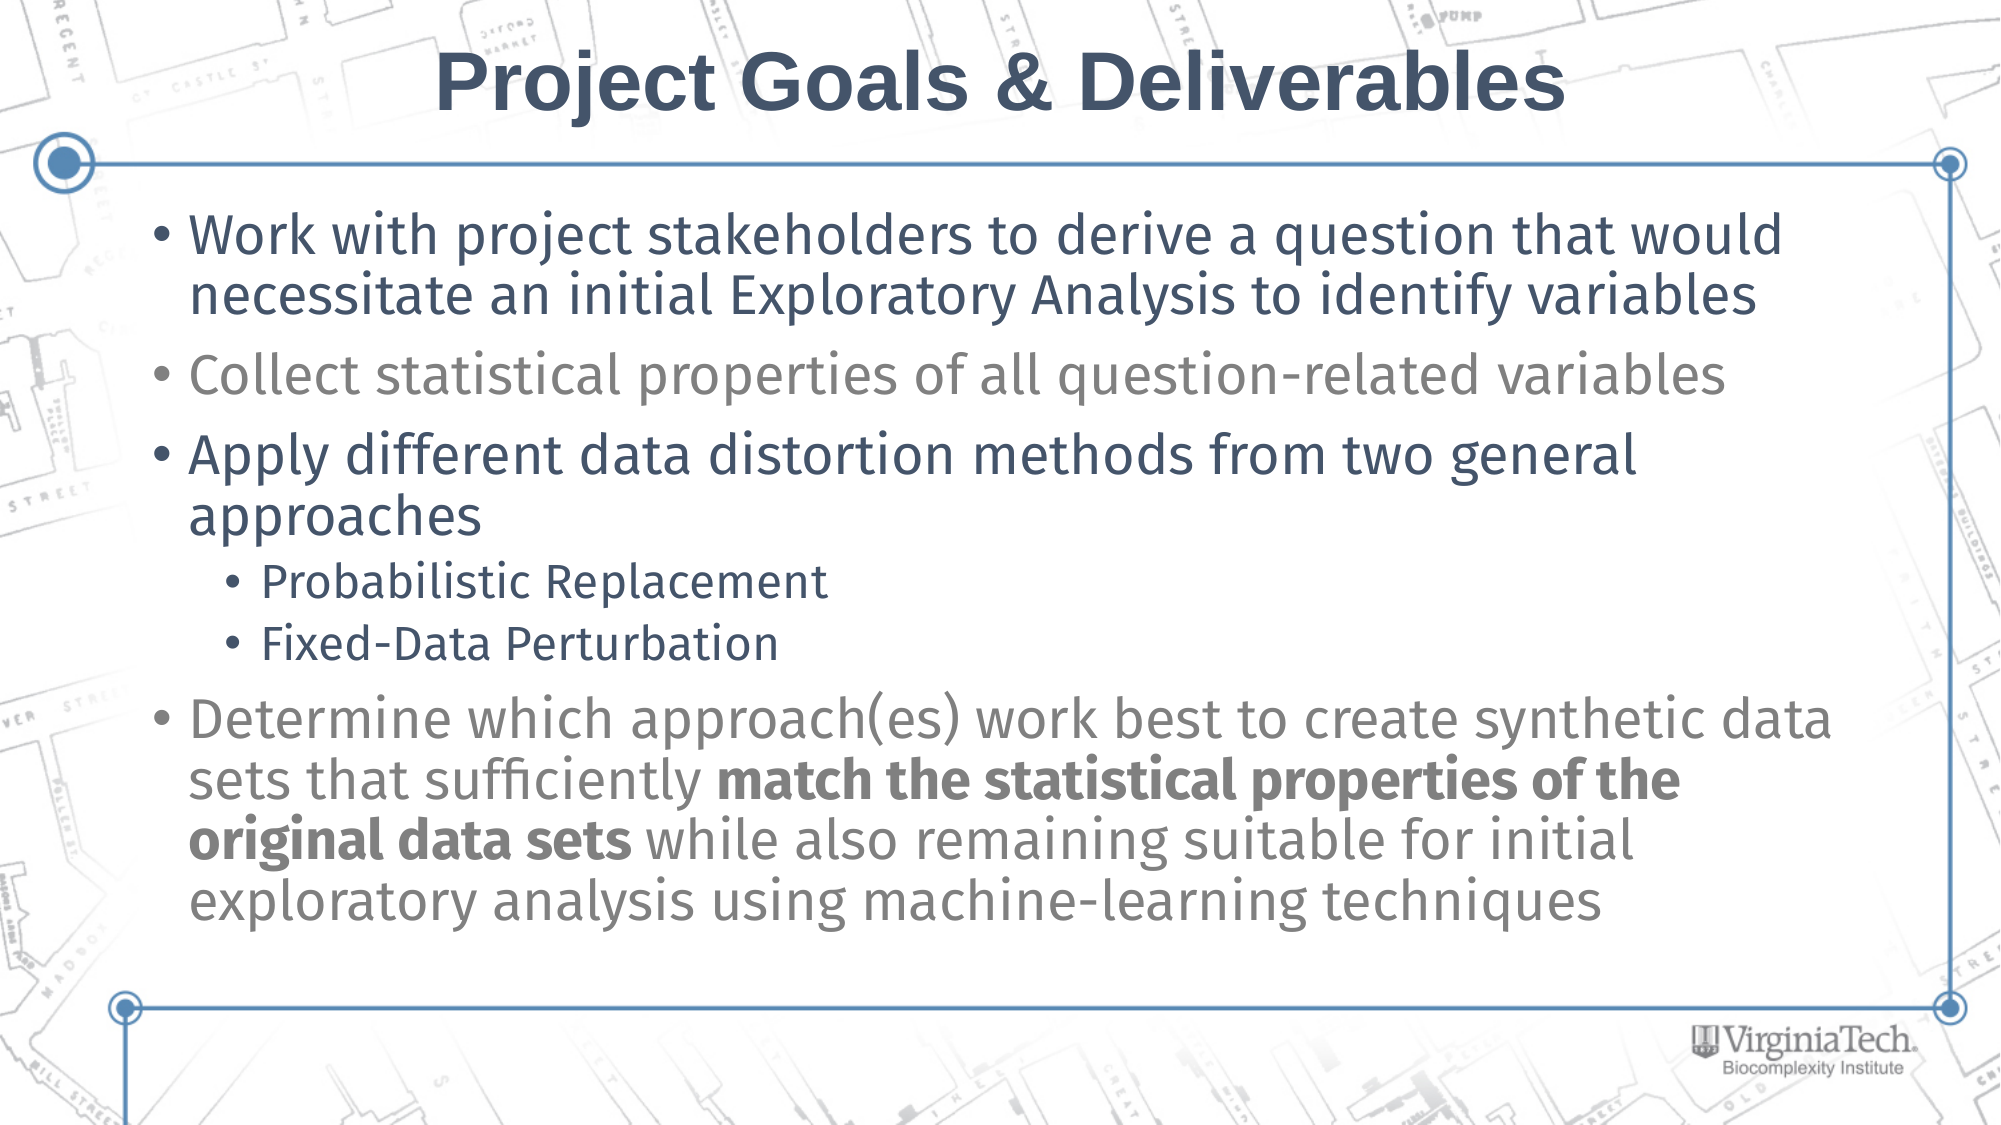

# Project Goals & Deliverables
Work with project stakeholders to derive a question that would necessitate an initial Exploratory Analysis to identify variables
Collect statistical properties of all question-related variables
Apply different data distortion methods from two general approaches
Probabilistic Replacement
Fixed-Data Perturbation
Determine which approach(es) work best to create synthetic data sets that sufficiently match the statistical properties of the original data sets while also remaining suitable for initial exploratory analysis using machine-learning techniques